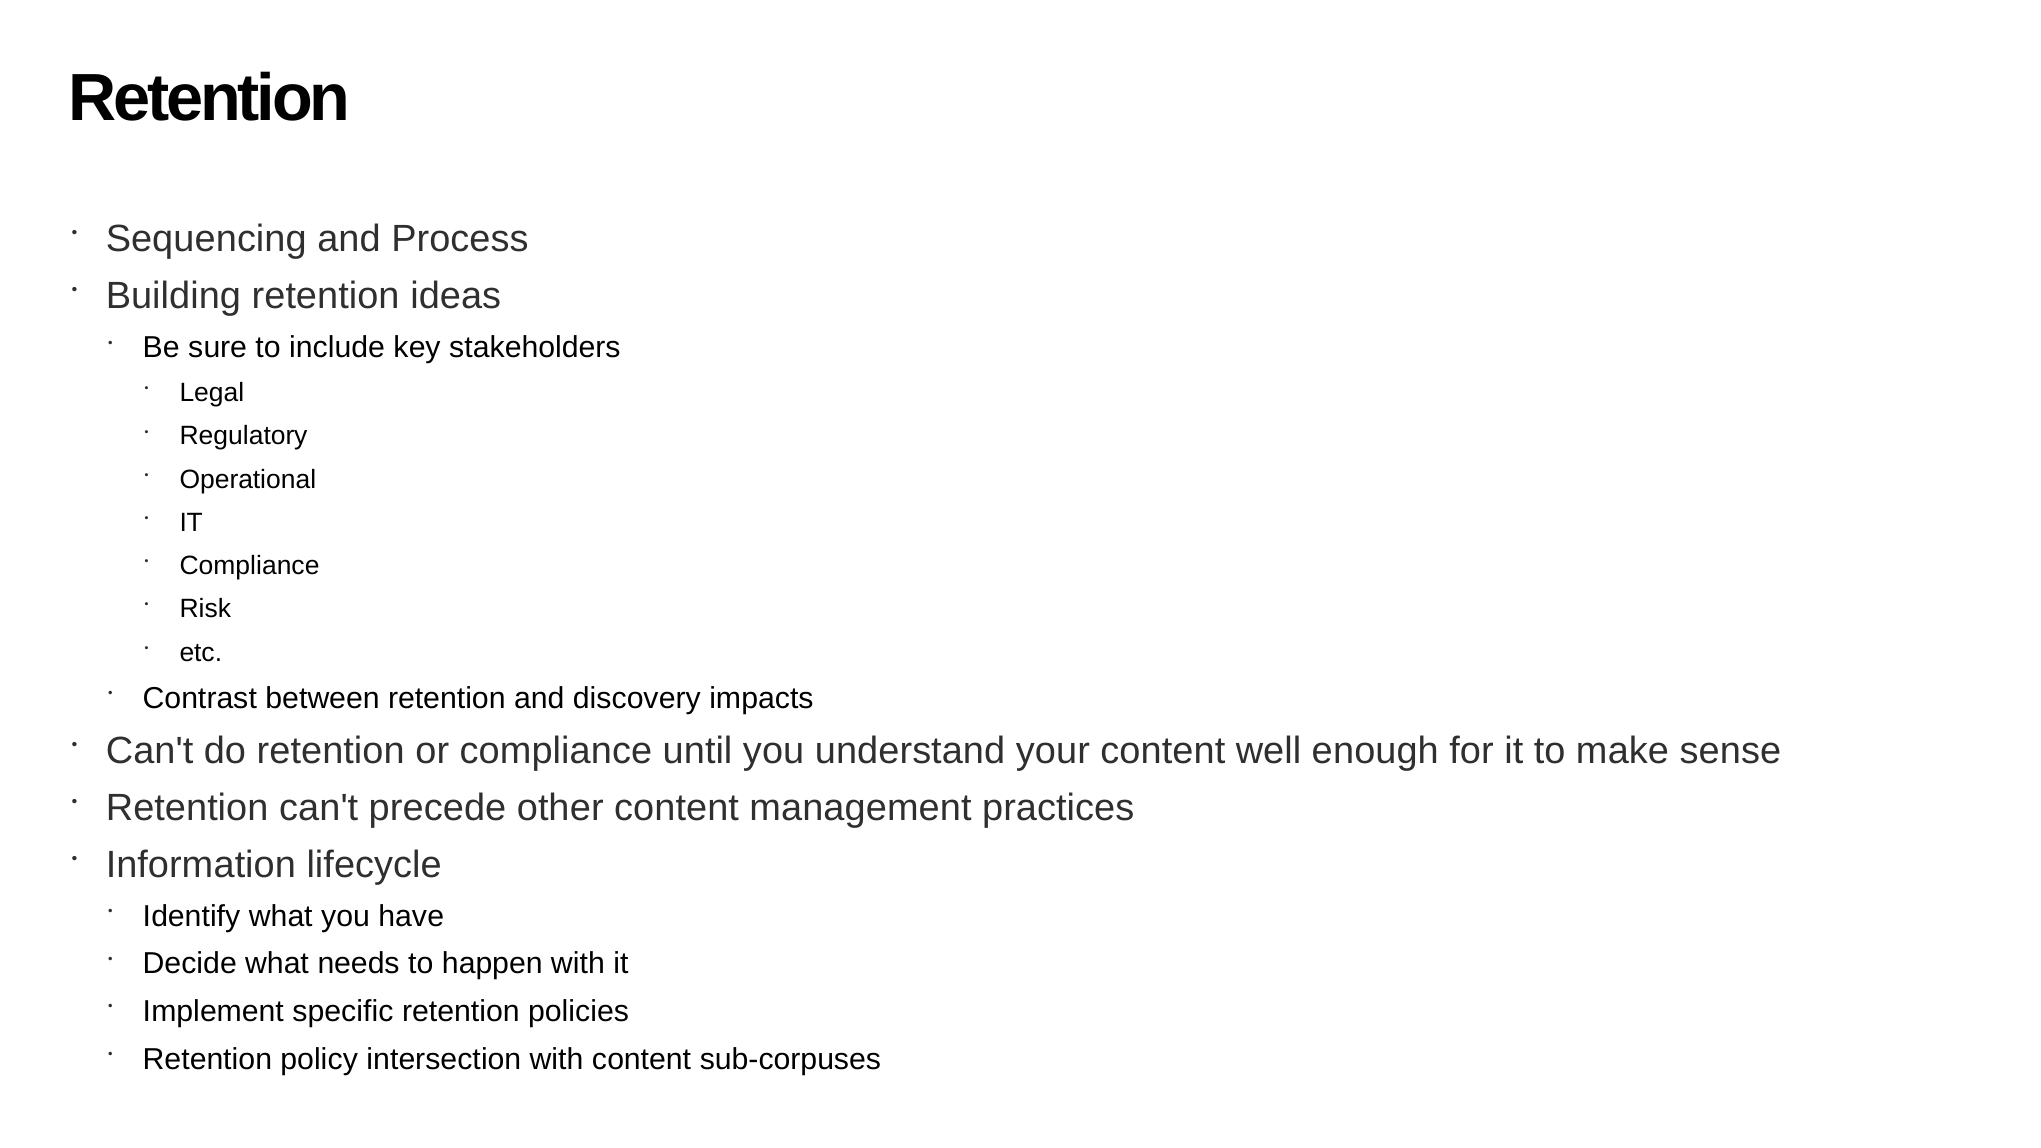

# Retention
Sequencing and Process
Building retention ideas
Be sure to include key stakeholders
Legal
Regulatory
Operational
IT
Compliance
Risk
etc.
Contrast between retention and discovery impacts
Can't do retention or compliance until you understand your content well enough for it to make sense
Retention can't precede other content management practices
Information lifecycle
Identify what you have
Decide what needs to happen with it
Implement specific retention policies
Retention policy intersection with content sub-corpuses